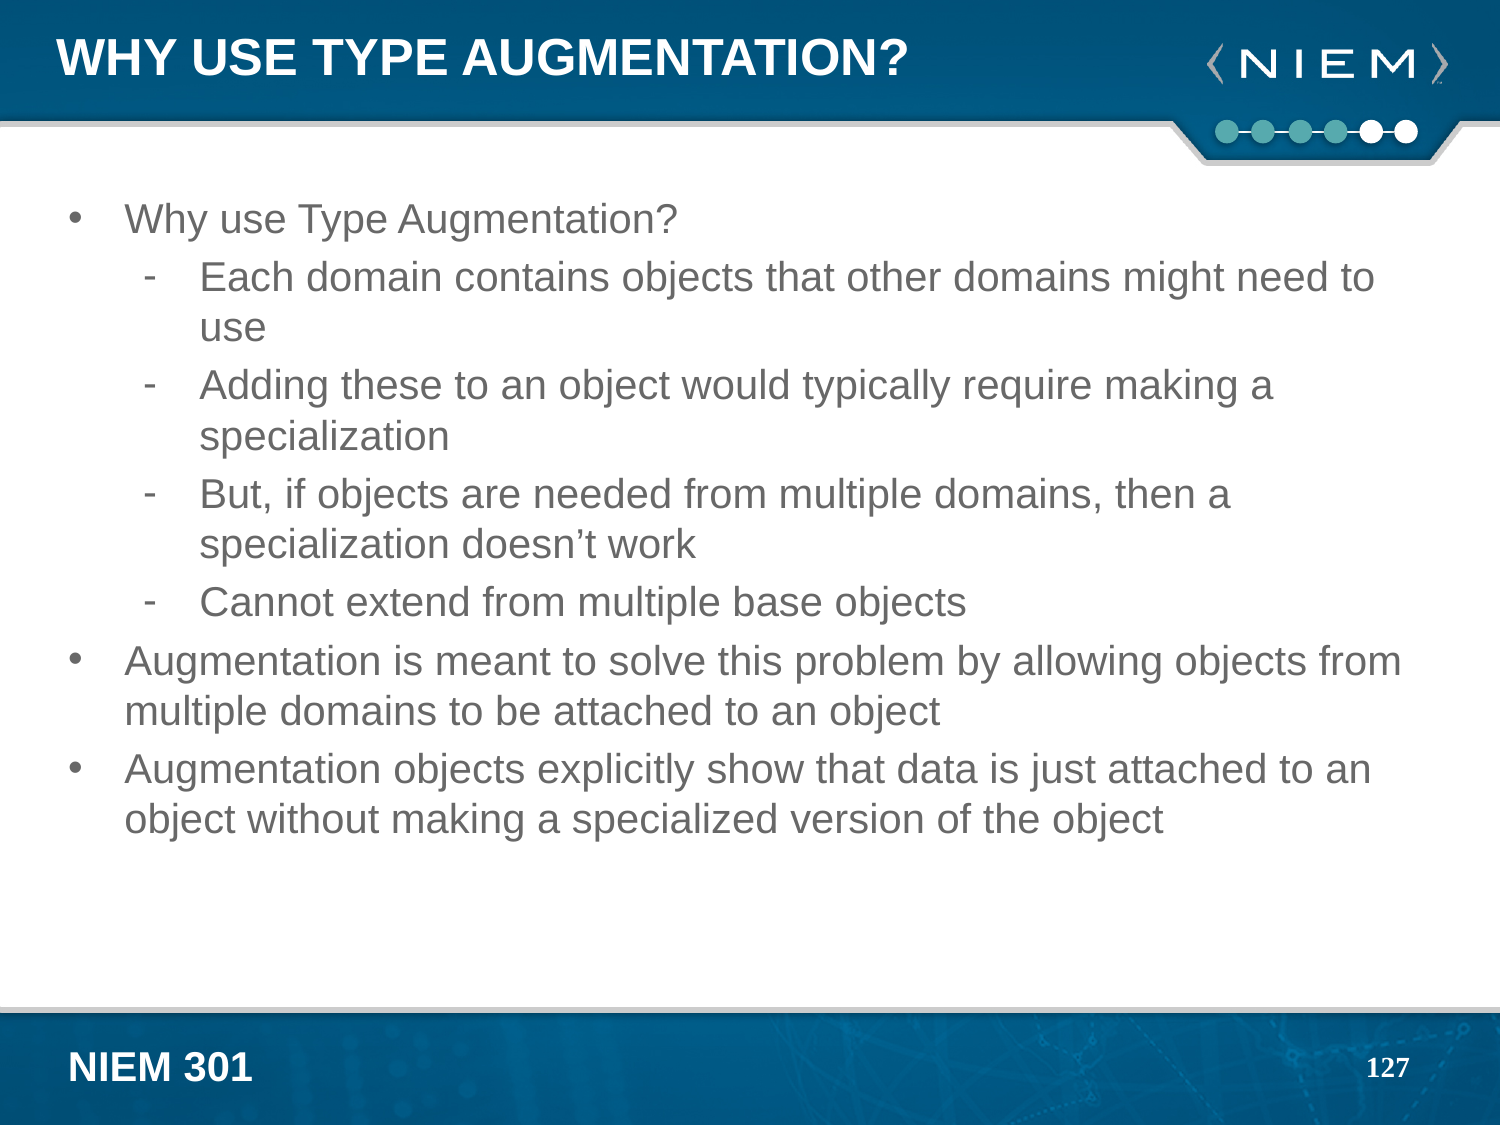

# Why use Type Augmentation?

Why use Type Augmentation?
Each domain contains objects that other domains might need to use
Adding these to an object would typically require making a specialization
But, if objects are needed from multiple domains, then a specialization doesn’t work
Cannot extend from multiple base objects
Augmentation is meant to solve this problem by allowing objects from multiple domains to be attached to an object
Augmentation objects explicitly show that data is just attached to an object without making a specialized version of the object
127